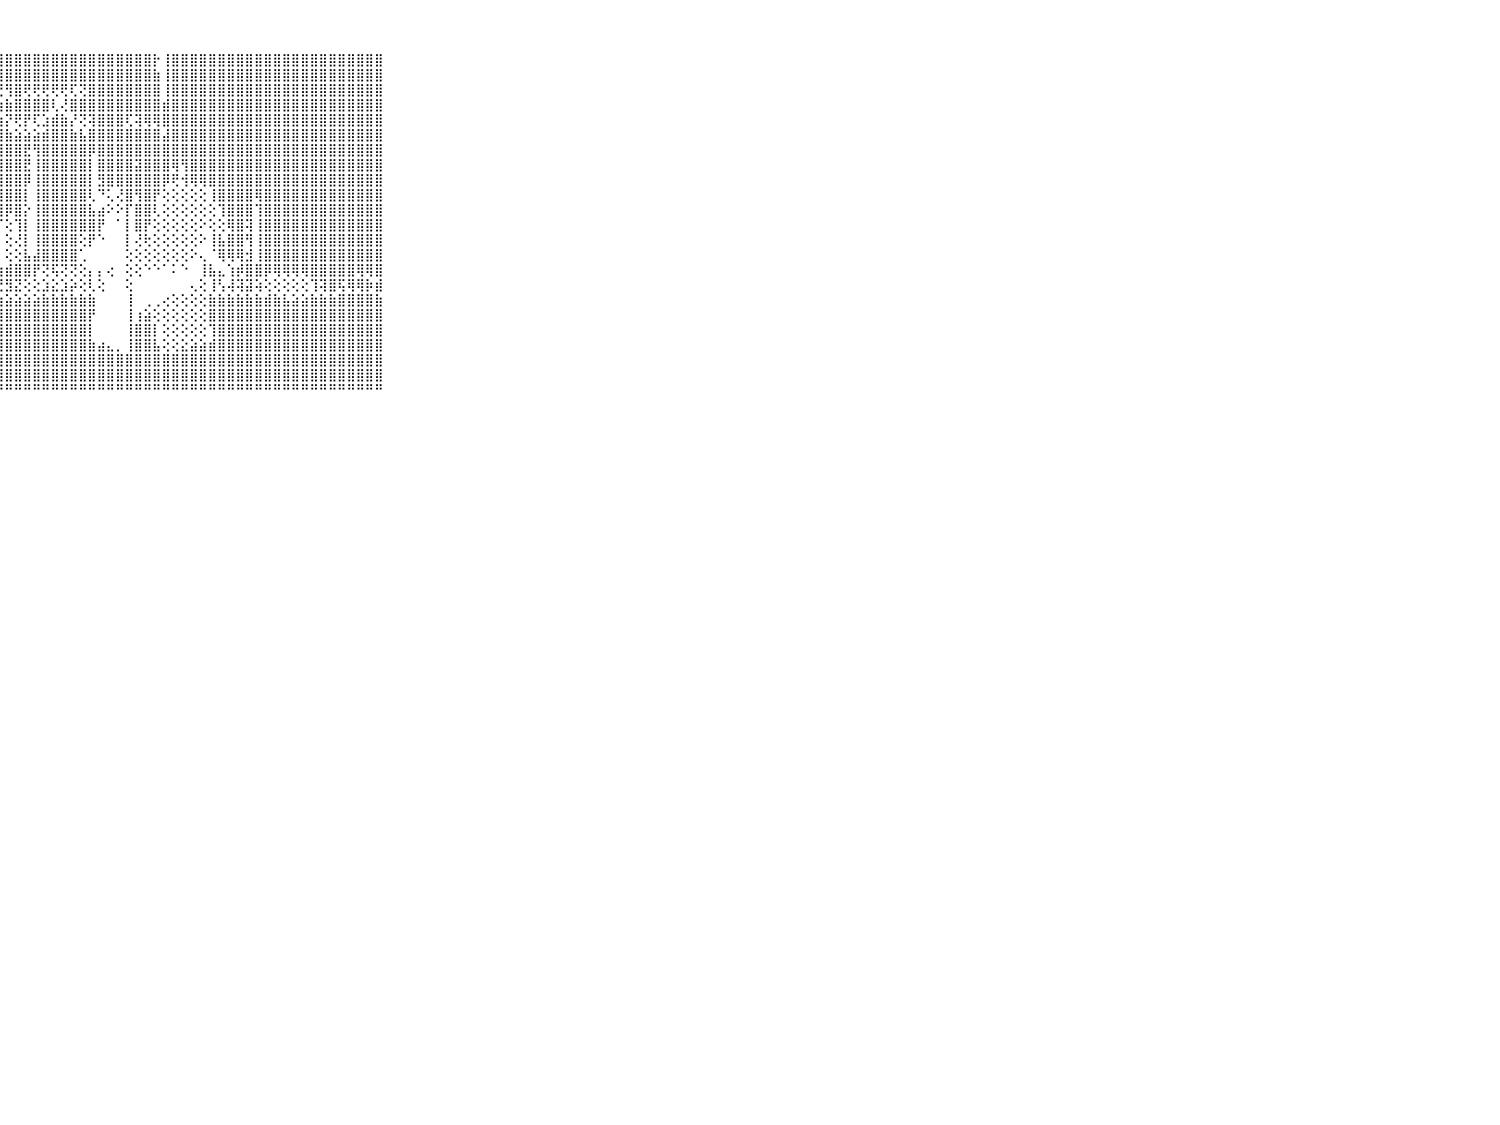

⠀⠀⠀⠀⠀⠀⠀⠀⠀⠀⠀⢱⣾⣿⣿⣿⣿⣿⣿⣿⣿⣿⣿⣿⣿⣿⣿⣿⣿⣿⣿⣿⣿⣿⣿⣿⣿⣿⣿⣿⣿⣿⣿⣿⡗⢸⣿⣿⣿⣿⣿⣿⣿⣿⣿⣿⣿⣿⣿⣿⣿⣿⣿⣿⣿⣿⣿⣿⣿⠀⠀⠀⠀⠀⠀⠀⠀⠀⠀⠀⠀
⠀⠀⠀⠀⠀⠀⠀⠀⠀⠀⠀⣿⣿⣿⣿⣿⣿⣿⣿⣿⣿⣿⣿⣿⣿⣿⣿⣿⣿⣿⣿⣿⣿⣿⣿⣿⣿⣿⣿⣿⣿⣿⣿⣿⣷⢸⣿⣿⣿⣿⣿⣿⣿⣿⣿⣿⣿⣿⣿⣿⣿⣿⣿⣿⣿⣿⣿⣿⣿⠀⠀⠀⠀⠀⠀⠀⠀⠀⠀⠀⠀
⠀⠀⠀⠀⠀⠀⠀⠀⠀⠀⠀⣿⣿⣿⣿⣿⣿⢿⢿⢿⢿⢿⢿⢿⣿⢿⢿⢟⢻⣿⢟⢟⢟⢟⢟⢏⢝⣿⣿⣿⣿⣿⣿⣿⣿⢸⣿⣿⣿⣿⣿⣿⣿⣿⣿⣿⣿⣿⣿⣿⣿⣿⣿⣿⣿⣿⣿⣿⣿⠀⠀⠀⠀⠀⠀⠀⠀⠀⠀⠀⠀
⠀⠀⠀⠀⠀⠀⠀⠀⠀⠀⠀⣿⣿⣿⣿⣿⣿⢱⣵⡵⢱⣷⣷⣾⣿⣷⢇⢱⣷⣿⣿⣿⣿⢇⢜⣿⣿⣿⣿⣿⣿⣿⣿⣿⣿⣾⣿⣿⣿⣿⣿⣿⣿⣿⣿⣿⣿⣿⣿⣿⣿⣿⣿⣿⣿⣿⣿⣿⣿⠀⠀⠀⠀⠀⠀⠀⠀⠀⠀⠀⠀
⠀⠀⠀⠀⠀⠀⠀⠀⠀⠀⠀⣿⣿⣿⣿⣿⡷⢷⢟⢕⣷⡜⢟⢻⢟⢳⣵⣷⡝⢟⡟⢏⣱⣾⣷⡜⢝⢽⣿⣿⣿⢏⢽⢿⢿⣿⣿⣿⣿⣿⣿⣿⣿⣿⣿⣿⣿⣿⣿⣿⣿⣿⣿⣿⣿⣿⣿⣿⣿⠀⠀⠀⠀⠀⠀⠀⠀⠀⠀⠀⠀
⠀⠀⠀⠀⠀⠀⠀⠀⠀⠀⠀⣿⣿⣿⣿⣿⡇⢕⣱⣿⣿⣿⣵⡕⣱⣾⣿⣿⣷⣵⣵⣵⣾⣿⣿⣷⣧⣿⣿⣿⣿⣿⣿⣿⣿⣼⣿⣿⣿⣿⣿⣿⣿⣿⣿⣿⣿⣿⣿⣿⣿⣿⣿⣿⣿⣿⣿⣿⣿⠀⠀⠀⠀⠀⠀⠀⠀⠀⠀⠀⠀
⠀⠀⠀⠀⠀⠀⠀⠀⠀⠀⠀⣿⣿⣿⣿⣿⣷⣿⣿⣿⣿⣿⣿⡽⢹⣿⣿⣿⣿⣿⣟⢻⣿⣿⣿⣿⣿⡿⣿⣿⣿⣿⣿⣿⣿⣿⣿⣿⣿⣿⣿⣿⣿⣿⣿⣿⣿⣿⣿⣿⣿⣿⣿⣿⣿⣿⣿⣿⣿⠀⠀⠀⠀⠀⠀⠀⠀⠀⠀⠀⠀
⠀⠀⠀⠀⠀⠀⠀⠀⠀⠀⠀⢸⣿⣿⣿⣿⣿⣿⣿⣿⣿⣿⣿⡯⢸⣿⣿⣿⣿⣿⣟⢸⣿⣿⣿⣿⣿⡇⣿⣿⣿⣿⣽⣿⣿⣿⢿⢻⣿⣿⣿⣿⣿⣿⣿⣿⣿⣿⣿⣿⣿⣿⣿⣿⣿⣿⣿⣿⣿⠀⠀⠀⠀⠀⠀⠀⠀⠀⠀⠀⠀
⠀⠀⠀⠀⠀⠀⠀⠀⠀⠀⠀⢸⣿⣿⣿⣿⣿⣿⣿⣿⢻⣿⣿⡗⢸⣿⣿⣿⣿⣿⡿⢸⣿⣿⣿⣿⣿⡇⣻⣿⣿⣿⣿⣿⣿⡿⢟⢺⢿⢿⣿⣿⣿⣿⣿⣿⣿⣿⣿⣿⣿⣿⣿⣿⣿⣿⣿⣿⣿⠀⠀⠀⠀⠀⠀⠀⠀⠀⠀⠀⠀
⠀⠀⠀⠀⠀⠀⠀⠀⠀⠀⠀⢸⣿⣿⣿⣯⢉⠙⠛⠃⣺⣿⣿⡇⢸⣿⣿⣿⣿⣿⡇⢸⣿⣿⣿⣿⣿⢇⠙⢅⢜⣿⢻⣿⡟⢕⢕⢕⢕⢕⢸⣿⣿⣿⣿⢿⣿⣿⣿⣿⣿⣿⣿⣿⣿⣿⣿⣿⣿⠀⠀⠀⠀⠀⠀⠀⠀⠀⠀⠀⠀
⠀⠀⠀⠀⠀⠀⠀⠀⠀⠀⠀⢸⣿⣿⣿⣿⢕⠑⠀⠀⠝⢿⣹⡇⢸⣿⣿⣿⡿⣿⡕⢸⣿⣿⣿⣿⣿⣧⣴⠕⠕⡏⣿⣿⢇⢕⢕⢕⢕⢕⢕⢹⣿⣿⣿⢹⣿⣿⣿⣿⣿⣿⣿⣿⣿⣿⣿⣿⣿⠀⠀⠀⠀⠀⠀⠀⠀⠀⠀⠀⠀
⠀⠀⠀⠀⠀⠀⠀⠀⠀⠀⠀⢸⣿⣿⣿⢏⠀⠀⠀⠀⠀⠀⢸⡇⢱⢕⣿⡏⢕⢹⡇⢸⣿⣿⣿⣿⣿⣿⡟⠀⠁⡇⣿⡟⢕⢕⢕⢕⢕⠕⢕⢕⢿⣿⢽⢸⣿⣿⣿⣿⣿⣿⣿⣿⣿⣿⣿⣿⣿⠀⠀⠀⠀⠀⠀⠀⠀⠀⠀⠀⠀
⠀⠀⠀⠀⠀⠀⠀⠀⠀⠀⠀⢸⣿⣿⣿⢀⠀⠀⠀⠀⠀⠀⢸⣿⢕⢕⢽⡇⢕⢜⡇⢸⣿⣿⣿⣿⢕⡟⠑⠀⠀⡇⢜⢗⢕⢕⢕⢕⢕⠕⢸⣧⣿⣿⢻⢸⣿⣿⣿⣿⣿⣿⣿⣿⣿⣿⣿⣿⣿⠀⠀⠀⠀⠀⠀⠀⠀⠀⠀⠀⠀
⠀⠀⠀⠀⠀⠀⠀⠀⠀⠀⠀⢸⣿⣿⣷⣧⣄⣠⣤⣤⣤⡄⢸⣿⣕⢕⣺⡇⢕⢕⣧⣼⣿⣿⣿⣿⢁⠀⠀⠀⠀⢕⢕⢕⢕⢕⢕⢕⠕⢄⠈⢿⢿⢿⣺⢸⣿⣿⣿⣿⣿⣿⣿⣿⣿⣿⣿⣿⣿⠀⠀⠀⠀⠀⠀⠀⠀⠀⠀⠀⠀
⠀⠀⠀⠀⠀⠀⠀⠀⠀⠀⠀⢜⢟⢟⢟⠛⠛⠟⢿⣿⣿⣿⠇⢻⣿⣿⣿⣷⣾⣿⣿⡟⢝⢯⢝⢝⢕⡄⡄⢔⠀⢕⢕⠑⠑⠁⠅⠑⠀⢸⣧⣄⢱⡾⣿⣿⡿⢿⢿⢿⢿⣿⣿⣿⣿⣿⢿⢿⣿⠀⠀⠀⠀⠀⠀⠀⠀⠀⠀⠀⠀
⠀⠀⠀⠀⠀⠀⠀⠀⠀⠀⠀⢕⢕⢕⢕⢔⠀⠀⠁⠙⠙⠁⠀⢇⢕⢝⢝⢝⣻⣝⢕⢕⣱⣕⣱⡵⢕⢇⢕⠀⠀⢕⠀⠀⠀⠀⠀⠀⢄⢕⢸⢣⢼⢽⣽⢵⢕⢕⢕⢕⢕⢹⢽⣿⢯⢿⢿⡷⣾⠀⠀⠀⠀⠀⠀⠀⠀⠀⠀⠀⠀
⠀⠀⠀⠀⠀⠀⠀⠀⠀⠀⠀⣥⣥⣵⣥⡕⠀⢐⠀⠀⠀⠀⠀⢕⣵⣵⣵⣵⣵⣵⣵⣵⣷⣷⣷⣷⣷⣷⠀⠀⠀⢸⠀⢀⢀⢔⢕⢕⢕⢕⣷⣷⣷⣷⣷⣷⣾⣷⣧⣵⣵⣷⣷⣷⣿⣿⣿⣿⣷⠀⠀⠀⠀⠀⠀⠀⠀⠀⠀⠀⠀
⠀⠀⠀⠀⠀⠀⠀⠀⠀⠀⠀⣿⣿⣿⣿⡇⠀⠁⠀⠀⠀⠀⠀⠕⣿⣿⣿⣿⣿⣿⣿⣿⣿⣿⣿⣿⣿⡟⠀⠀⠀⢸⢰⣵⢕⢕⢕⢕⢕⢕⣿⣿⣿⣿⣿⣿⣿⣿⣿⣿⣿⣿⣿⣿⣿⣿⣿⣿⣿⠀⠀⠀⠀⠀⠀⠀⠀⠀⠀⠀⠀
⠀⠀⠀⠀⠀⠀⠀⠀⠀⠀⠀⣿⣿⣿⣿⣷⠀⠀⠀⢰⡔⠀⠐⢕⣿⣿⣿⣿⣿⣿⣿⣿⣿⣿⣿⣿⣿⡇⠀⠀⠀⢸⣿⣿⡇⢕⢕⢕⢕⢕⢹⣿⣿⣿⣿⣿⣿⣿⣿⣿⣿⣿⣿⣿⣿⣿⣿⣿⣿⠀⠀⠀⠀⠀⠀⠀⠀⠀⠀⠀⠀
⠀⠀⠀⠀⠀⠀⠀⠀⠀⠀⠀⣿⣿⣿⣿⣿⡕⢕⢕⢸⡇⠀⠀⢕⣿⣿⣿⣿⣿⣿⣿⣿⣿⣿⣿⣿⣿⣷⣴⣄⡀⢸⣿⣿⣧⢕⢕⣕⣵⣵⣾⣿⣿⣿⣿⣿⣿⣿⣿⣿⣿⣿⣿⣿⣿⣿⣿⣿⣿⠀⠀⠀⠀⠀⠀⠀⠀⠀⠀⠀⠀
⠀⠀⠀⠀⠀⠀⠀⠀⠀⠀⠀⣿⣿⣿⣿⣿⡇⠕⢕⢸⣿⠀⠀⢱⣿⣿⣿⣿⣿⣿⣿⣿⣿⣿⣿⣿⣿⣿⣿⣿⣿⣿⣿⣿⣿⣿⣿⣿⣿⣿⣿⣿⣿⣿⣿⣿⣿⣿⣿⣿⣿⣿⣿⣿⣿⣿⣿⣿⣿⠀⠀⠀⠀⠀⠀⠀⠀⠀⠀⠀⠀
⠀⠀⠀⠀⠀⠀⠀⠀⠀⠀⠀⣿⣿⣿⣿⣿⡇⠀⢁⣼⣿⠀⠀⢸⣿⣿⣿⣿⣿⣿⣿⣿⣿⣿⣿⣿⣿⣿⣿⣿⣿⣿⣿⣿⣿⣿⣿⣿⣿⣿⣿⣿⣿⣿⣿⣿⣿⣿⣿⣿⣿⣿⣿⣿⣿⣿⣿⣿⣿⠀⠀⠀⠀⠀⠀⠀⠀⠀⠀⠀⠀
⠀⠀⠀⠀⠀⠀⠀⠀⠀⠀⠀⠛⠛⠛⠛⠛⠁⠀⠑⠛⠛⠀⠀⠘⠛⠛⠛⠛⠛⠛⠛⠛⠛⠛⠛⠛⠛⠛⠛⠛⠛⠛⠛⠛⠛⠛⠛⠛⠛⠛⠛⠛⠛⠛⠛⠛⠛⠛⠛⠛⠛⠛⠛⠛⠛⠛⠛⠛⠛⠀⠀⠀⠀⠀⠀⠀⠀⠀⠀⠀⠀